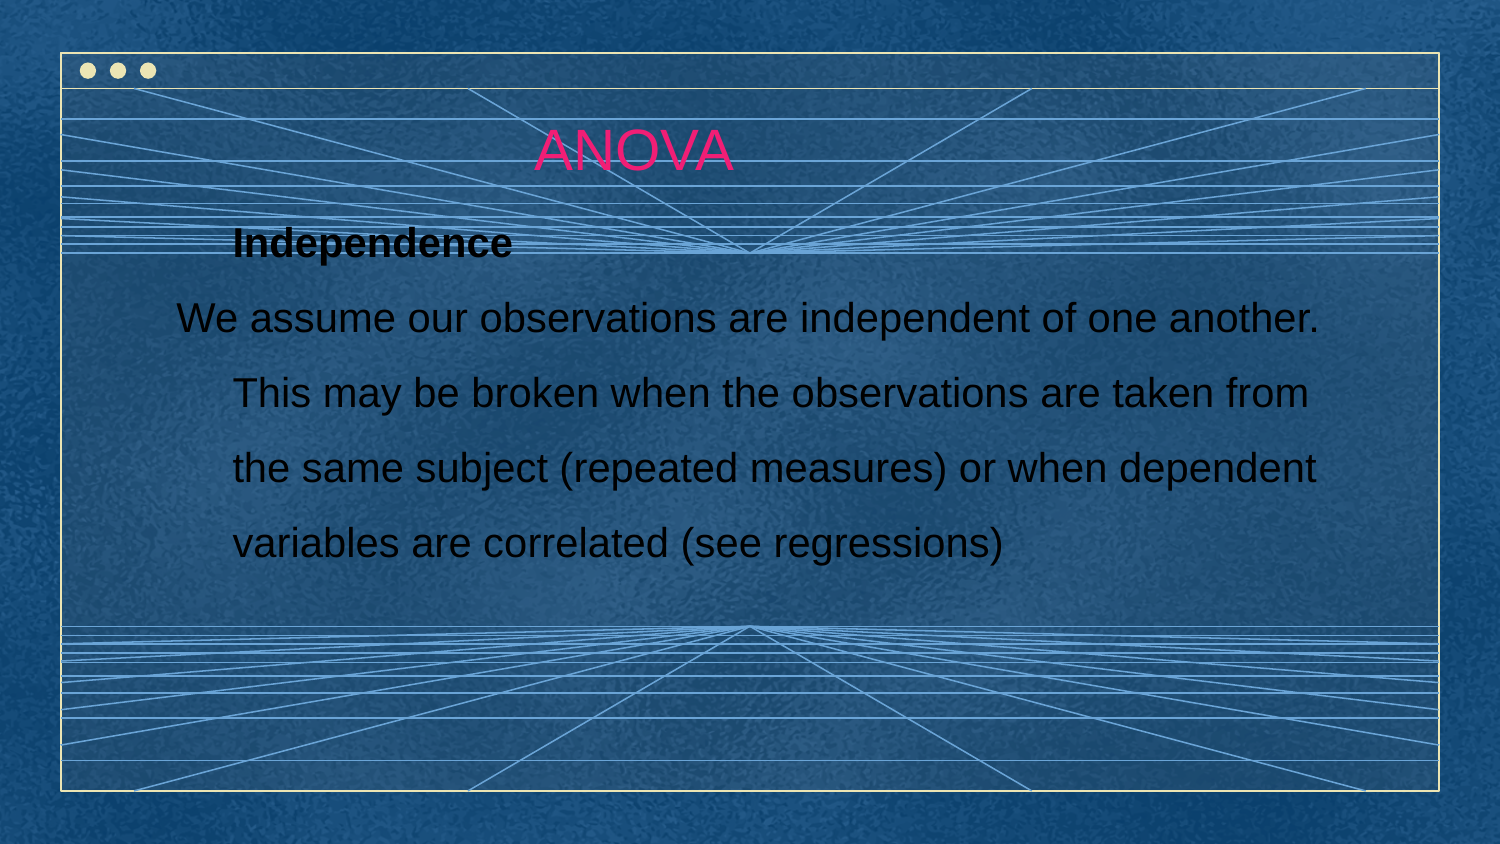

ANOVA
	Independence
We assume our observations are independent of one another. This may be broken when the observations are taken from the same subject (repeated measures) or when dependent variables are correlated (see regressions)